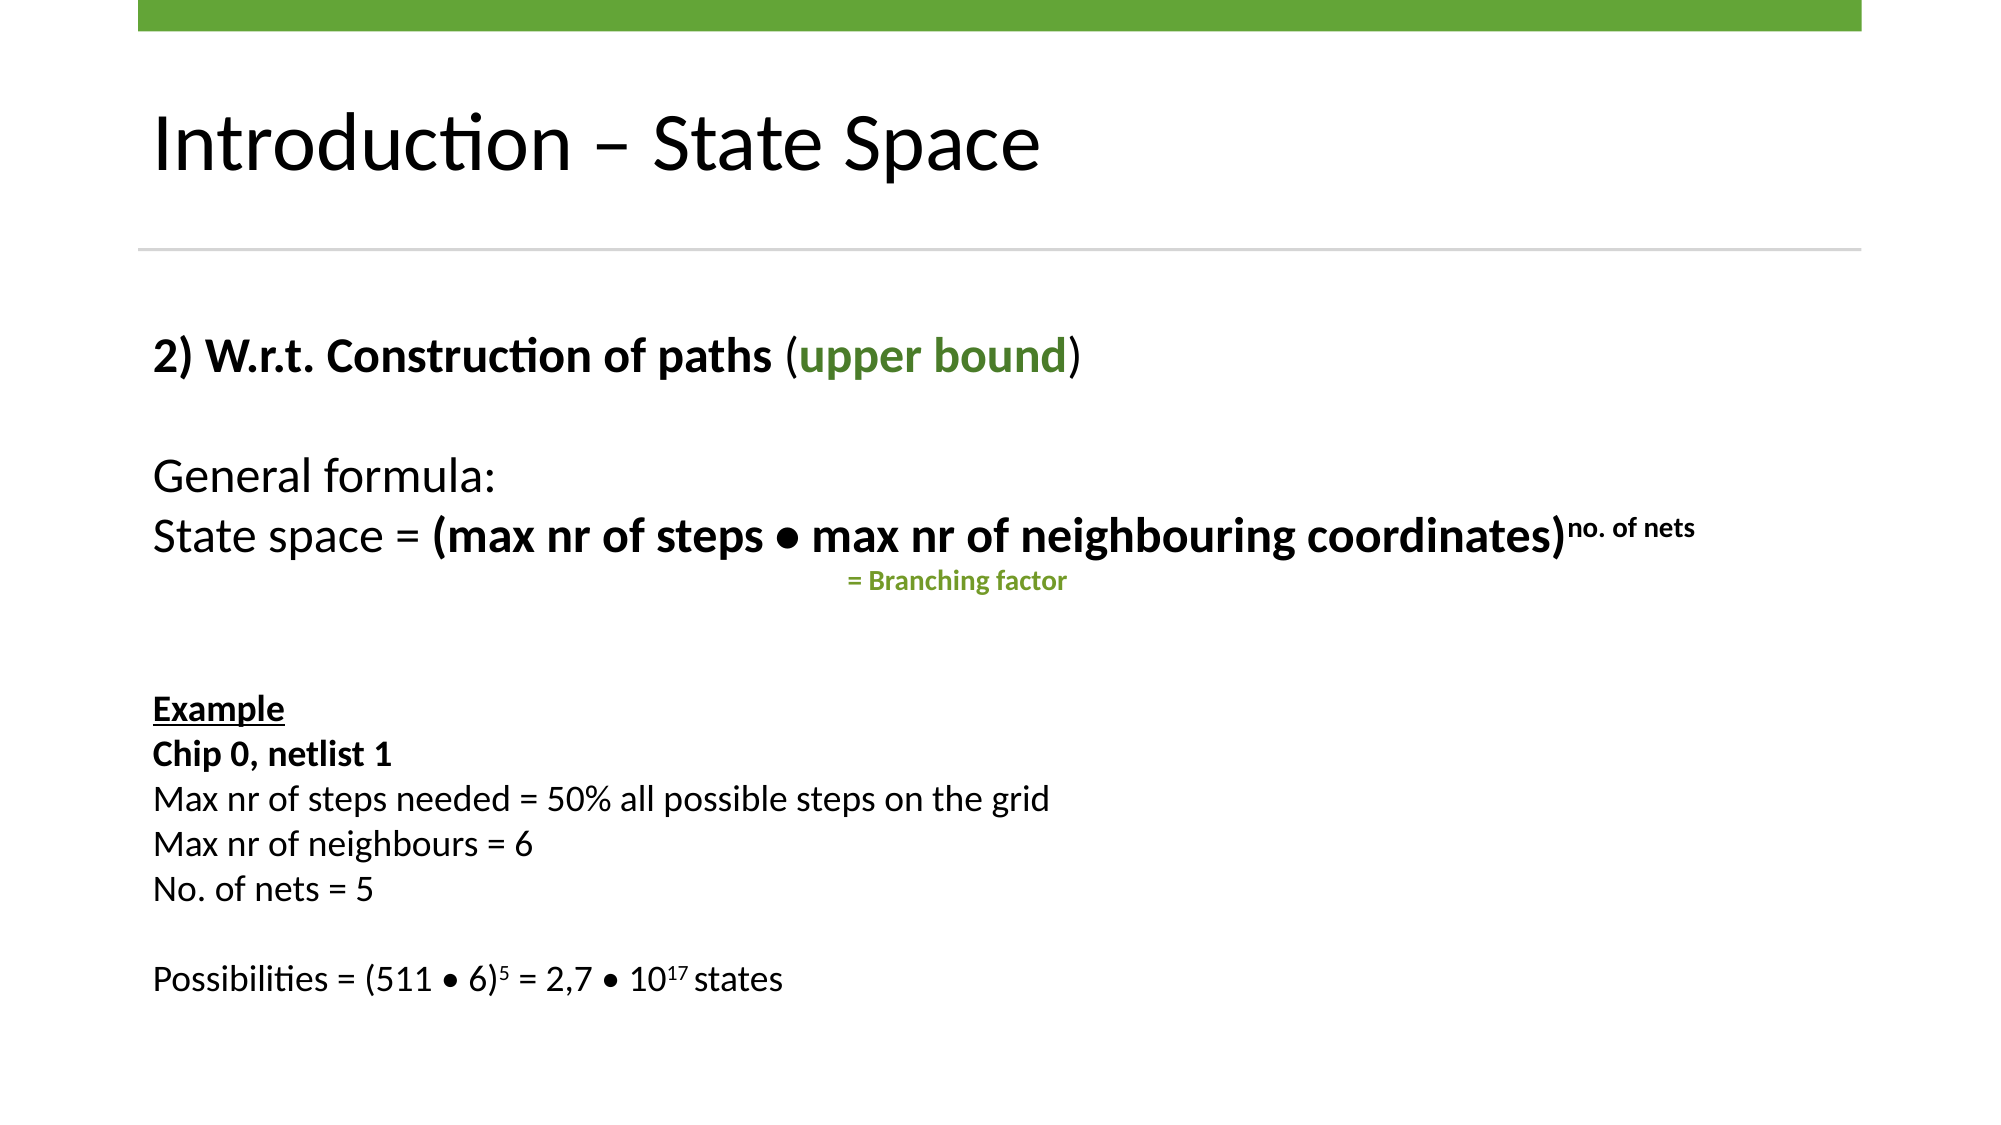

# Introduction – State Space

2) W.r.t. Construction of paths (upper bound)

General formula:
State space = (max nr of steps • max nr of neighbouring coordinates)no. of nets
= Branching factor
Example
Chip 0, netlist 1
Max nr of steps needed = 50% all possible steps on the grid
Max nr of neighbours = 6
No. of nets = 5

Possibilities = (511 • 6)5 = 2,7 • 1017 states